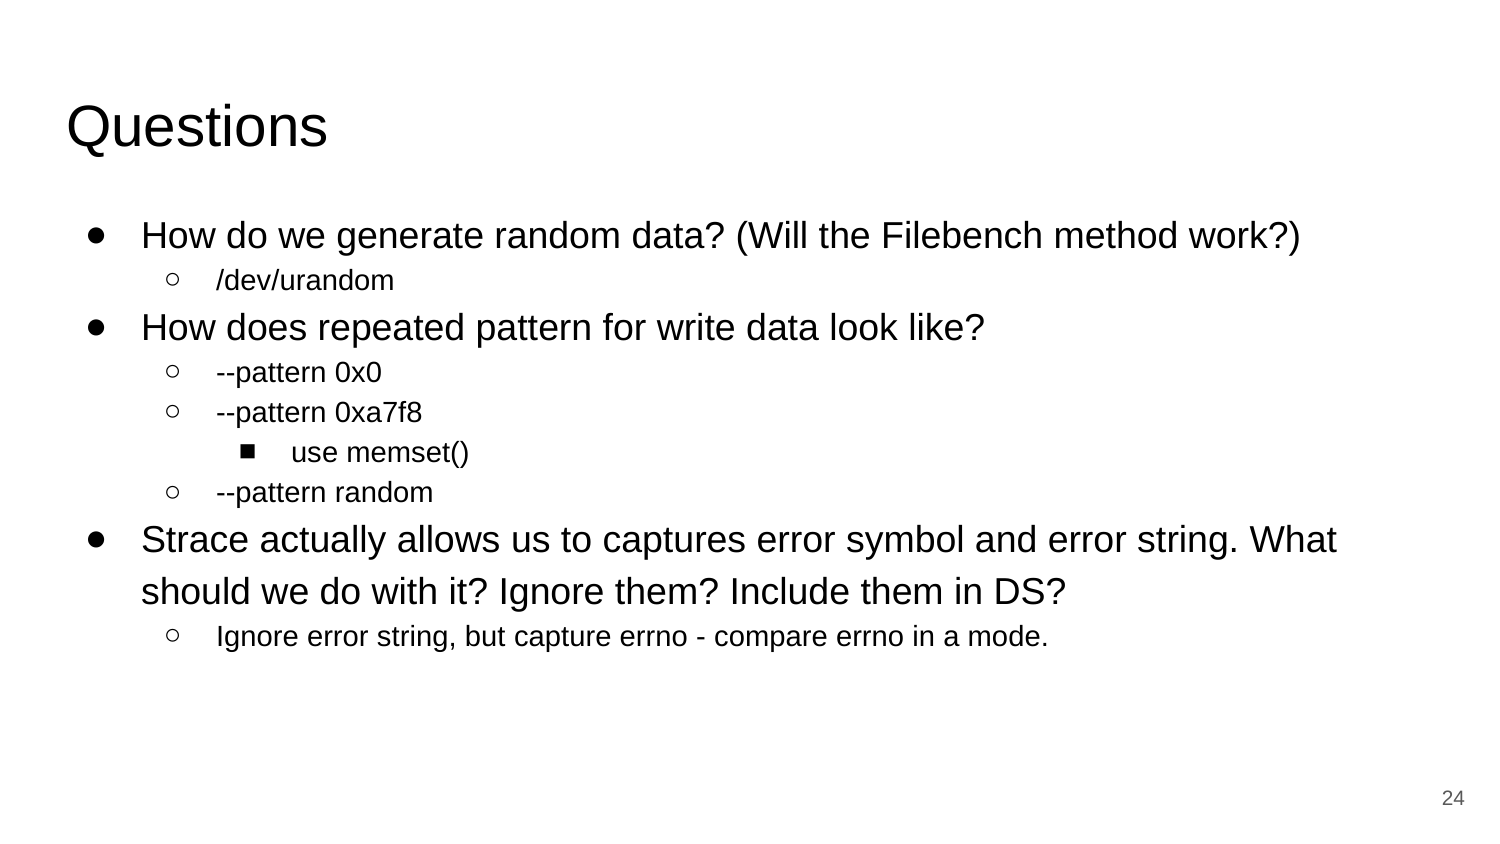

# Questions
How do we generate random data? (Will the Filebench method work?)
/dev/urandom
How does repeated pattern for write data look like?
--pattern 0x0
--pattern 0xa7f8
use memset()
--pattern random
Strace actually allows us to captures error symbol and error string. What should we do with it? Ignore them? Include them in DS?
Ignore error string, but capture errno - compare errno in a mode.
24